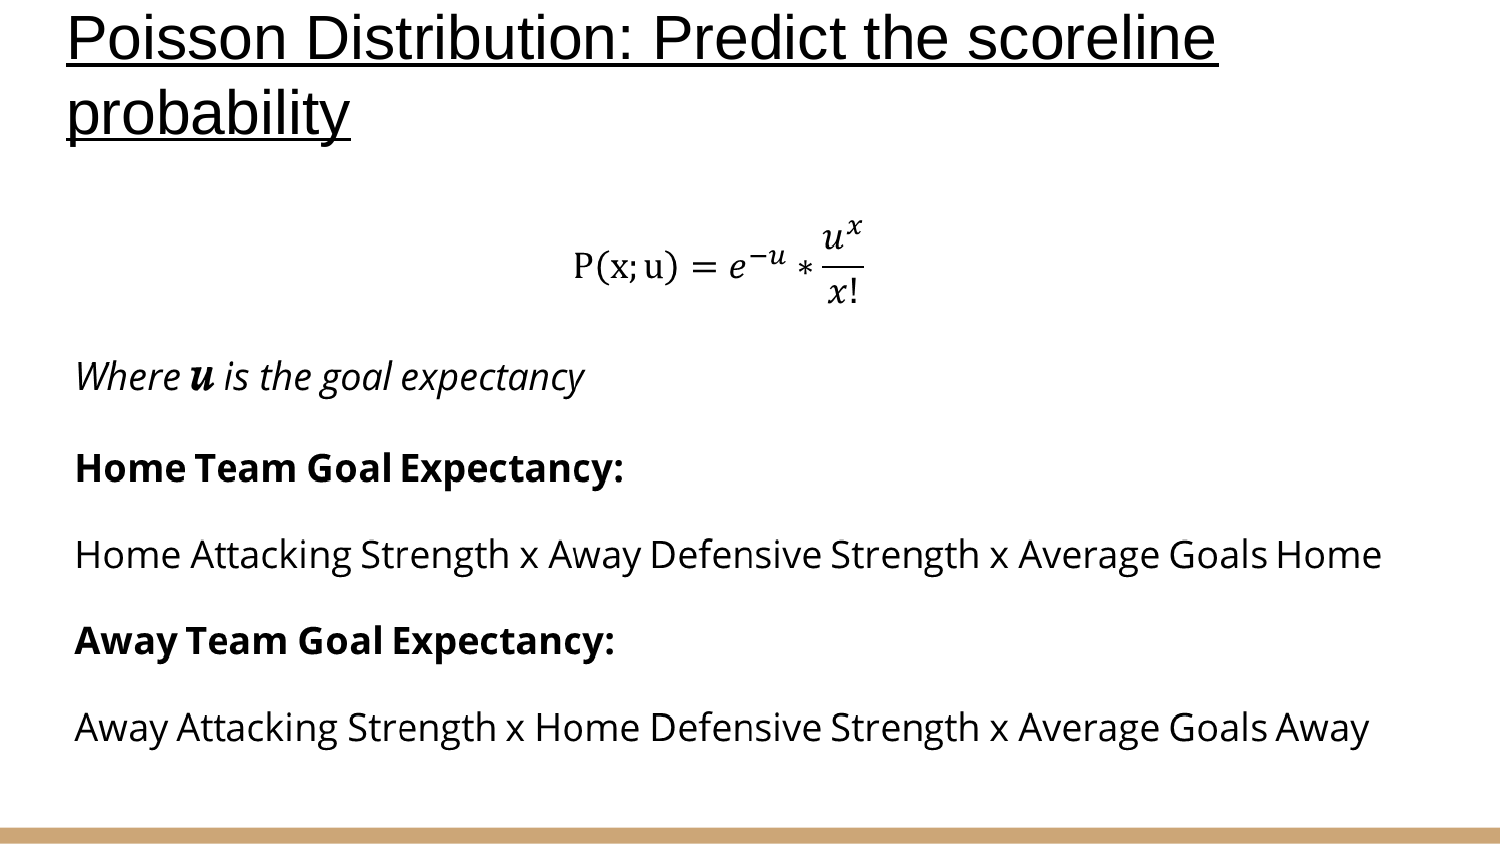

# Poisson Distribution: Predict the scoreline probability